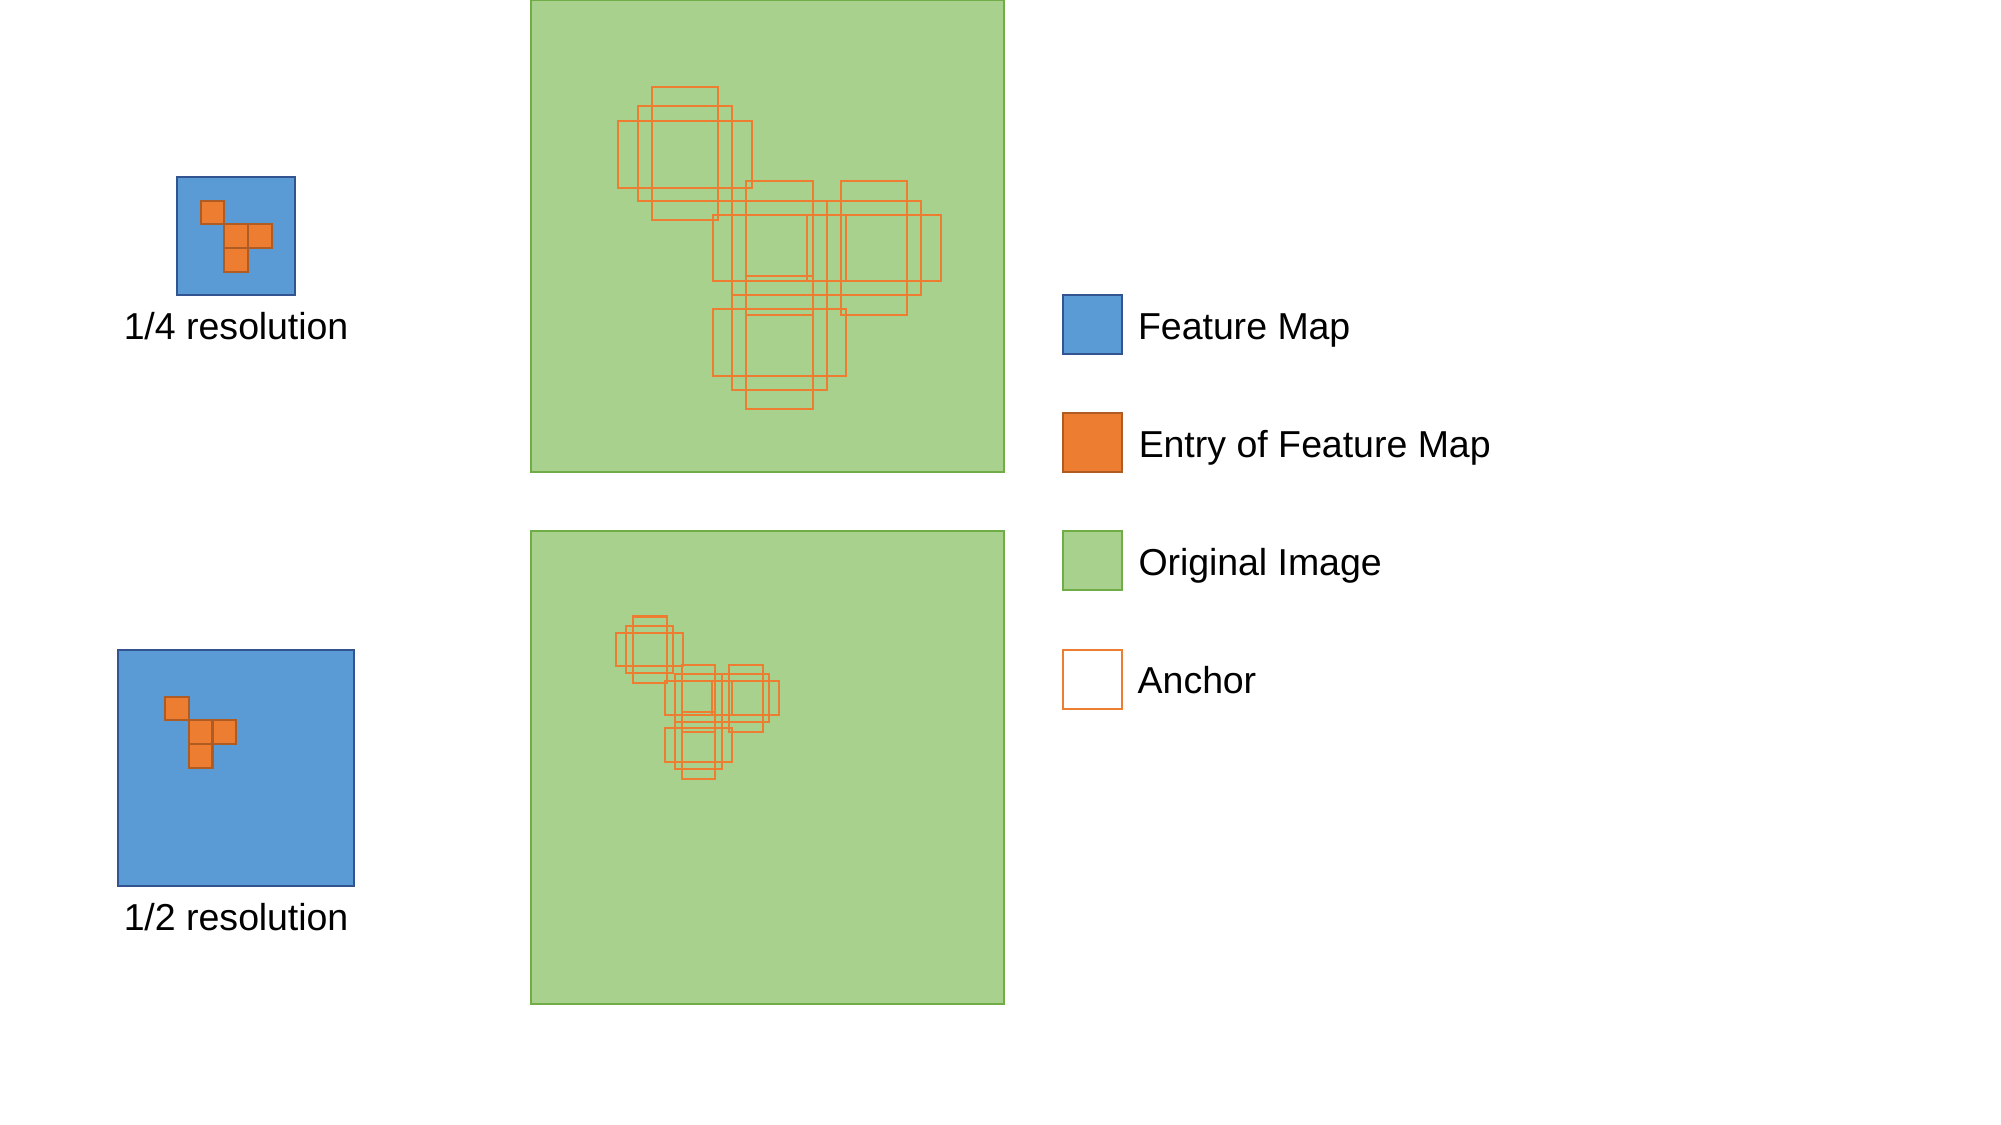

1/4 resolution
Feature Map

Entry of Feature Map

Original Image

Anchor

1/2 resolution